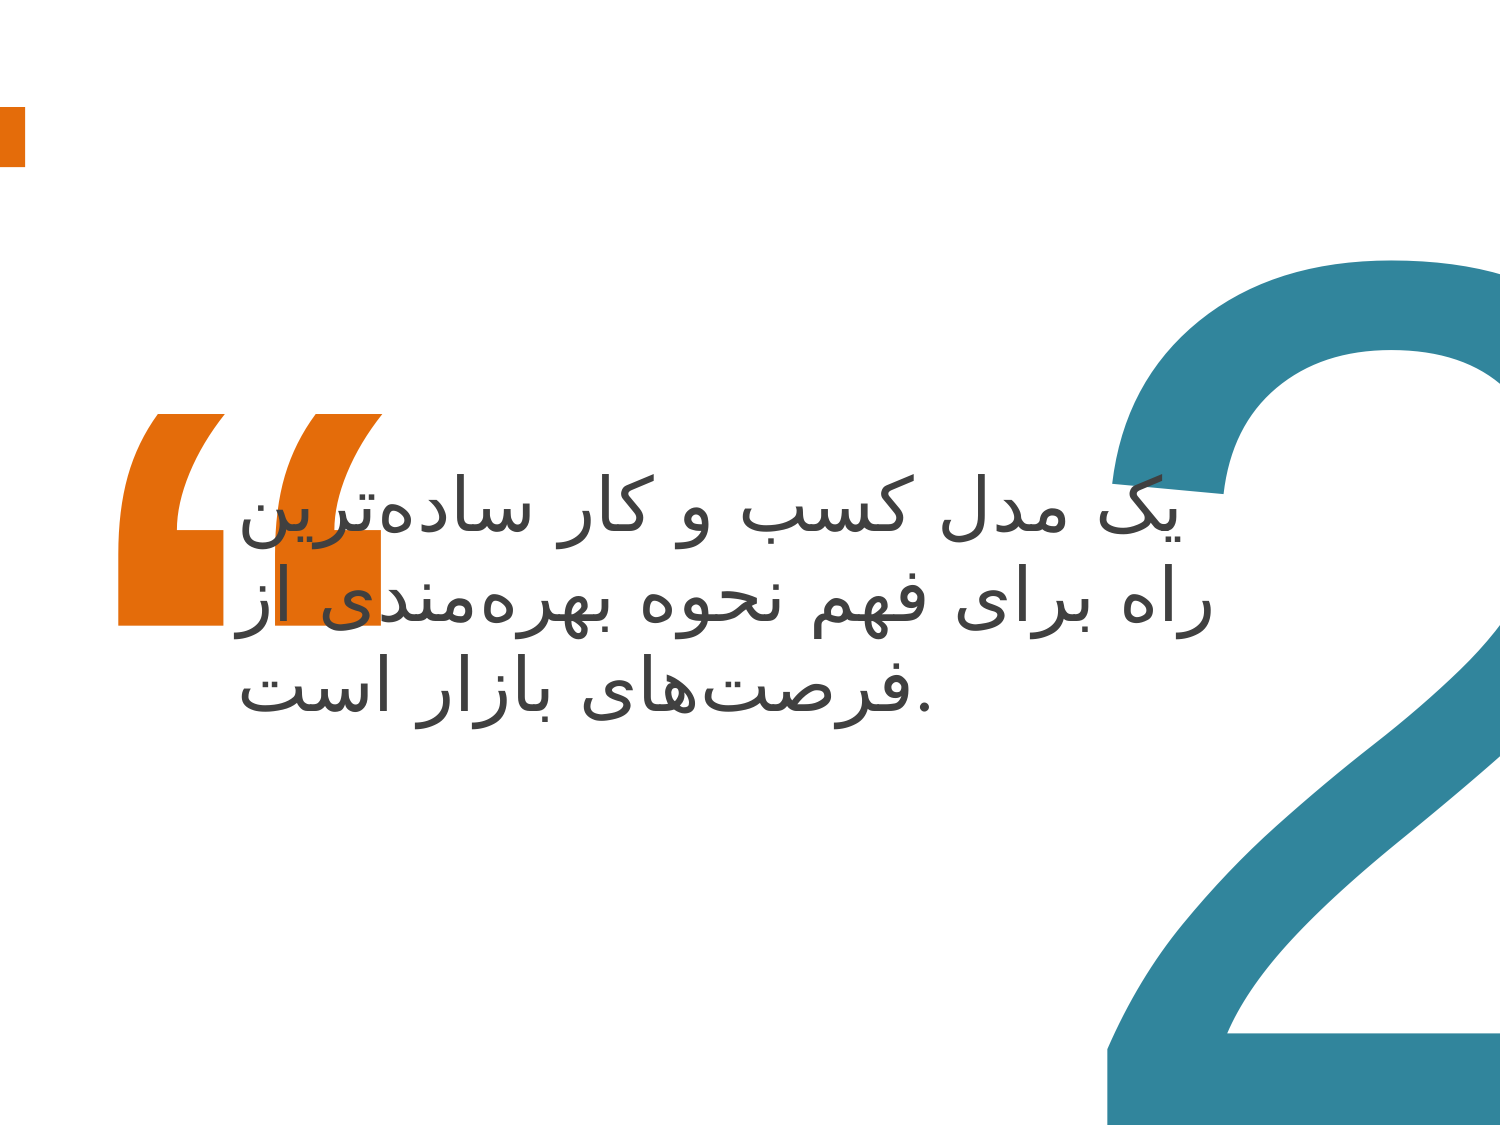

2

“
یک مدل کسب و کار ساده‌ترین راه برای فهم نحوه بهره‌مندی از فرصت‌های بازار است.